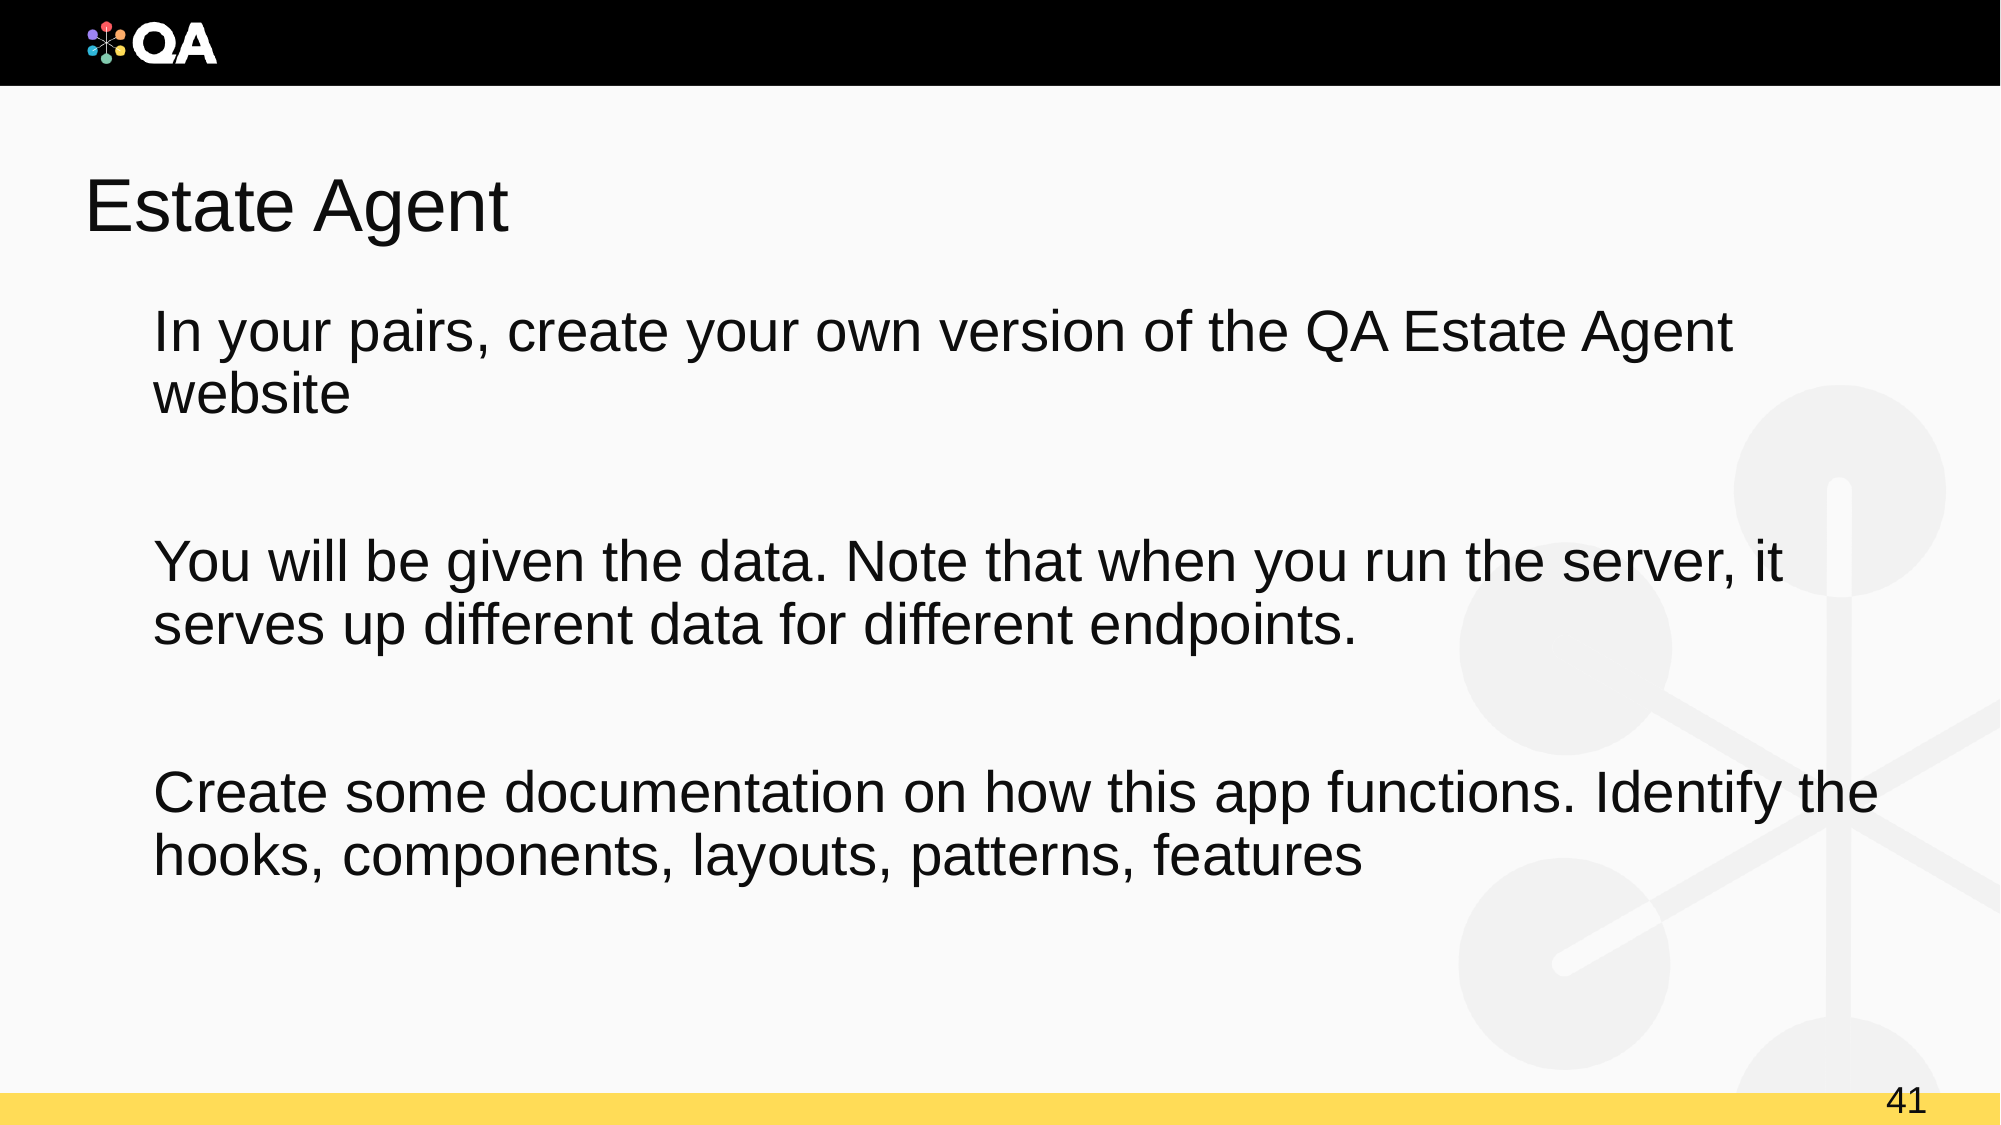

# Estate Agent
In your pairs, create your own version of the QA Estate Agent website

You will be given the data. Note that when you run the server, it serves up different data for different endpoints.

Create some documentation on how this app functions. Identify the hooks, components, layouts, patterns, features

41